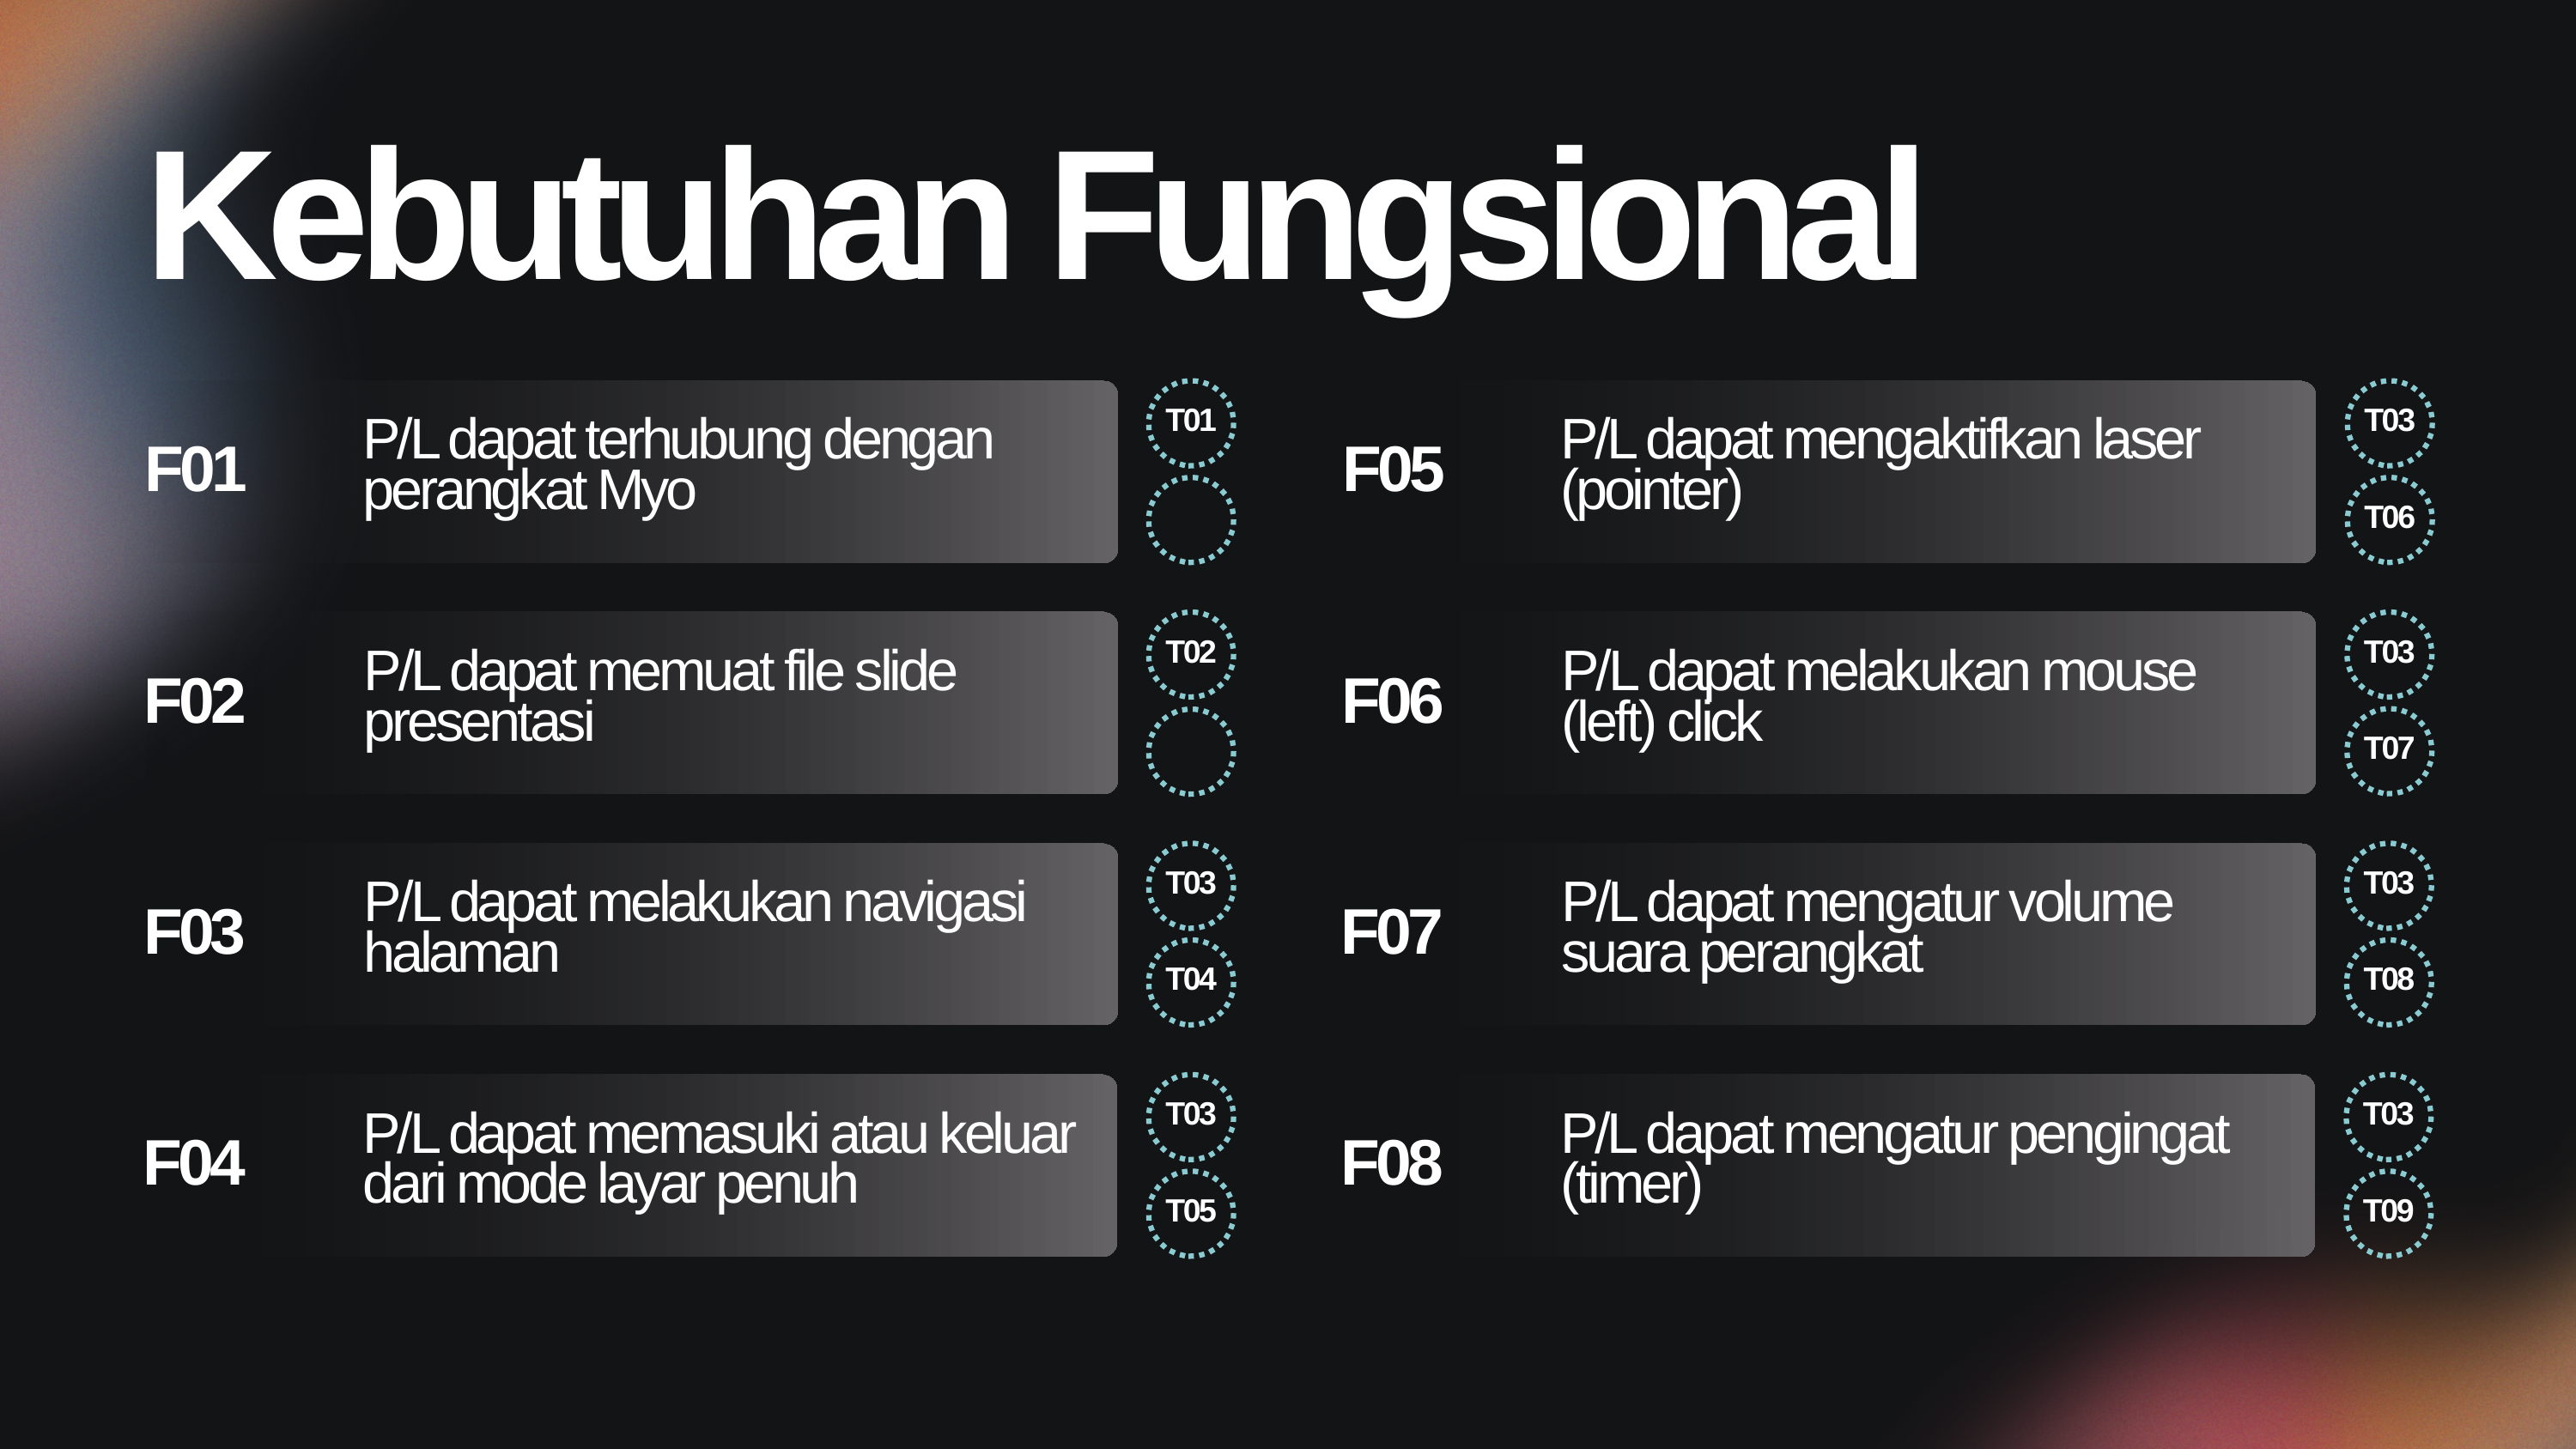

Kebutuhan Fungsional

T01

T03
P/L dapat terhubung dengan perangkat Myo
P/L dapat mengaktifkan laser (pointer)
F01
F05

T06

T02

T03
P/L dapat memuat file slide presentasi
P/L dapat melakukan mouse (left) click
F02
F06

T07

T03

T03
P/L dapat melakukan navigasi halaman
P/L dapat mengatur volume suara perangkat

F03
F07

T04

T08

T03

T03
P/L dapat memasuki atau keluar dari mode layar penuh
P/L dapat mengatur pengingat (timer)
F04
F08

T05

T09